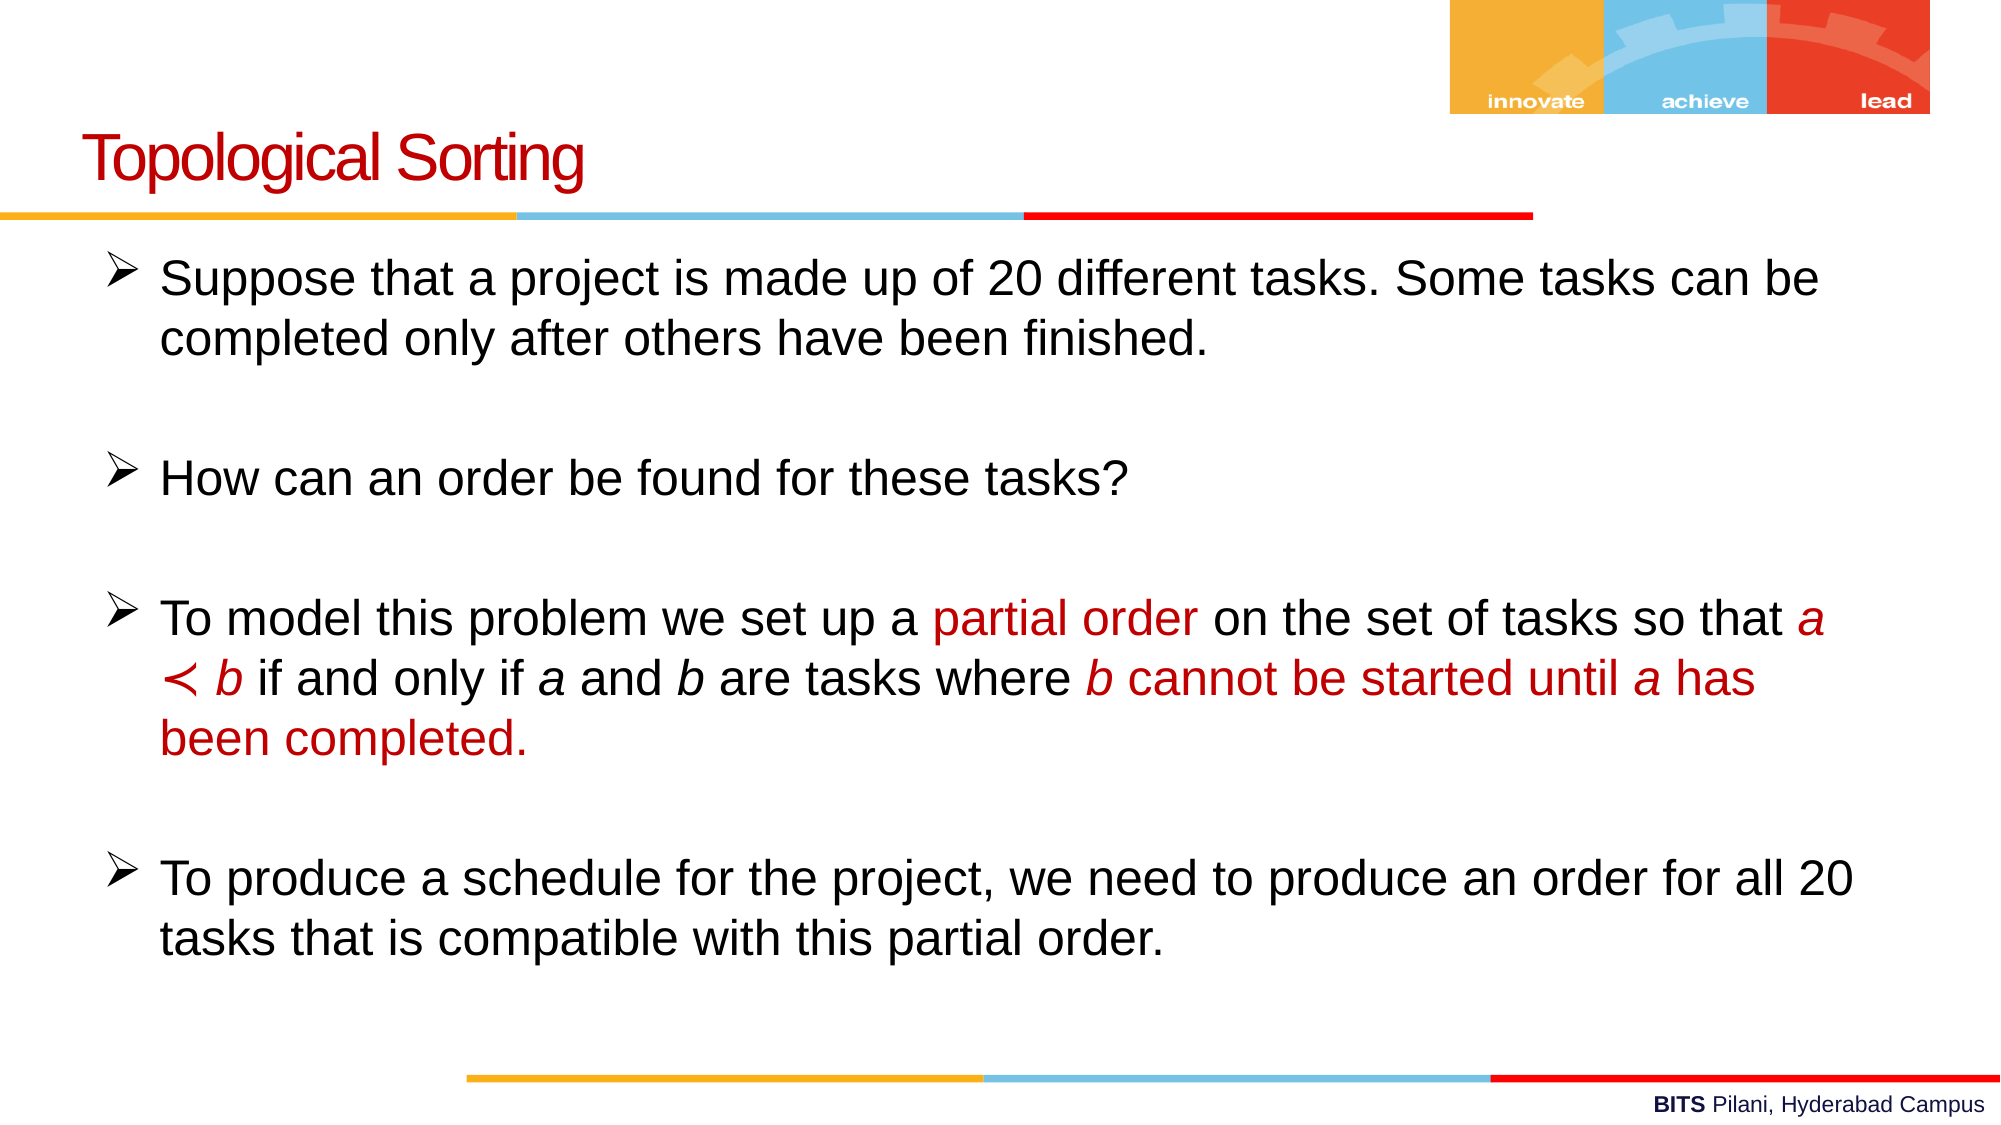

Topological Sorting
Suppose that a project is made up of 20 different tasks. Some tasks can be completed only after others have been finished.

How can an order be found for these tasks?

To model this problem we set up a partial order on the set of tasks so that a ≺ b if and only if a and b are tasks where b cannot be started until a has been completed.

To produce a schedule for the project, we need to produce an order for all 20 tasks that is compatible with this partial order.